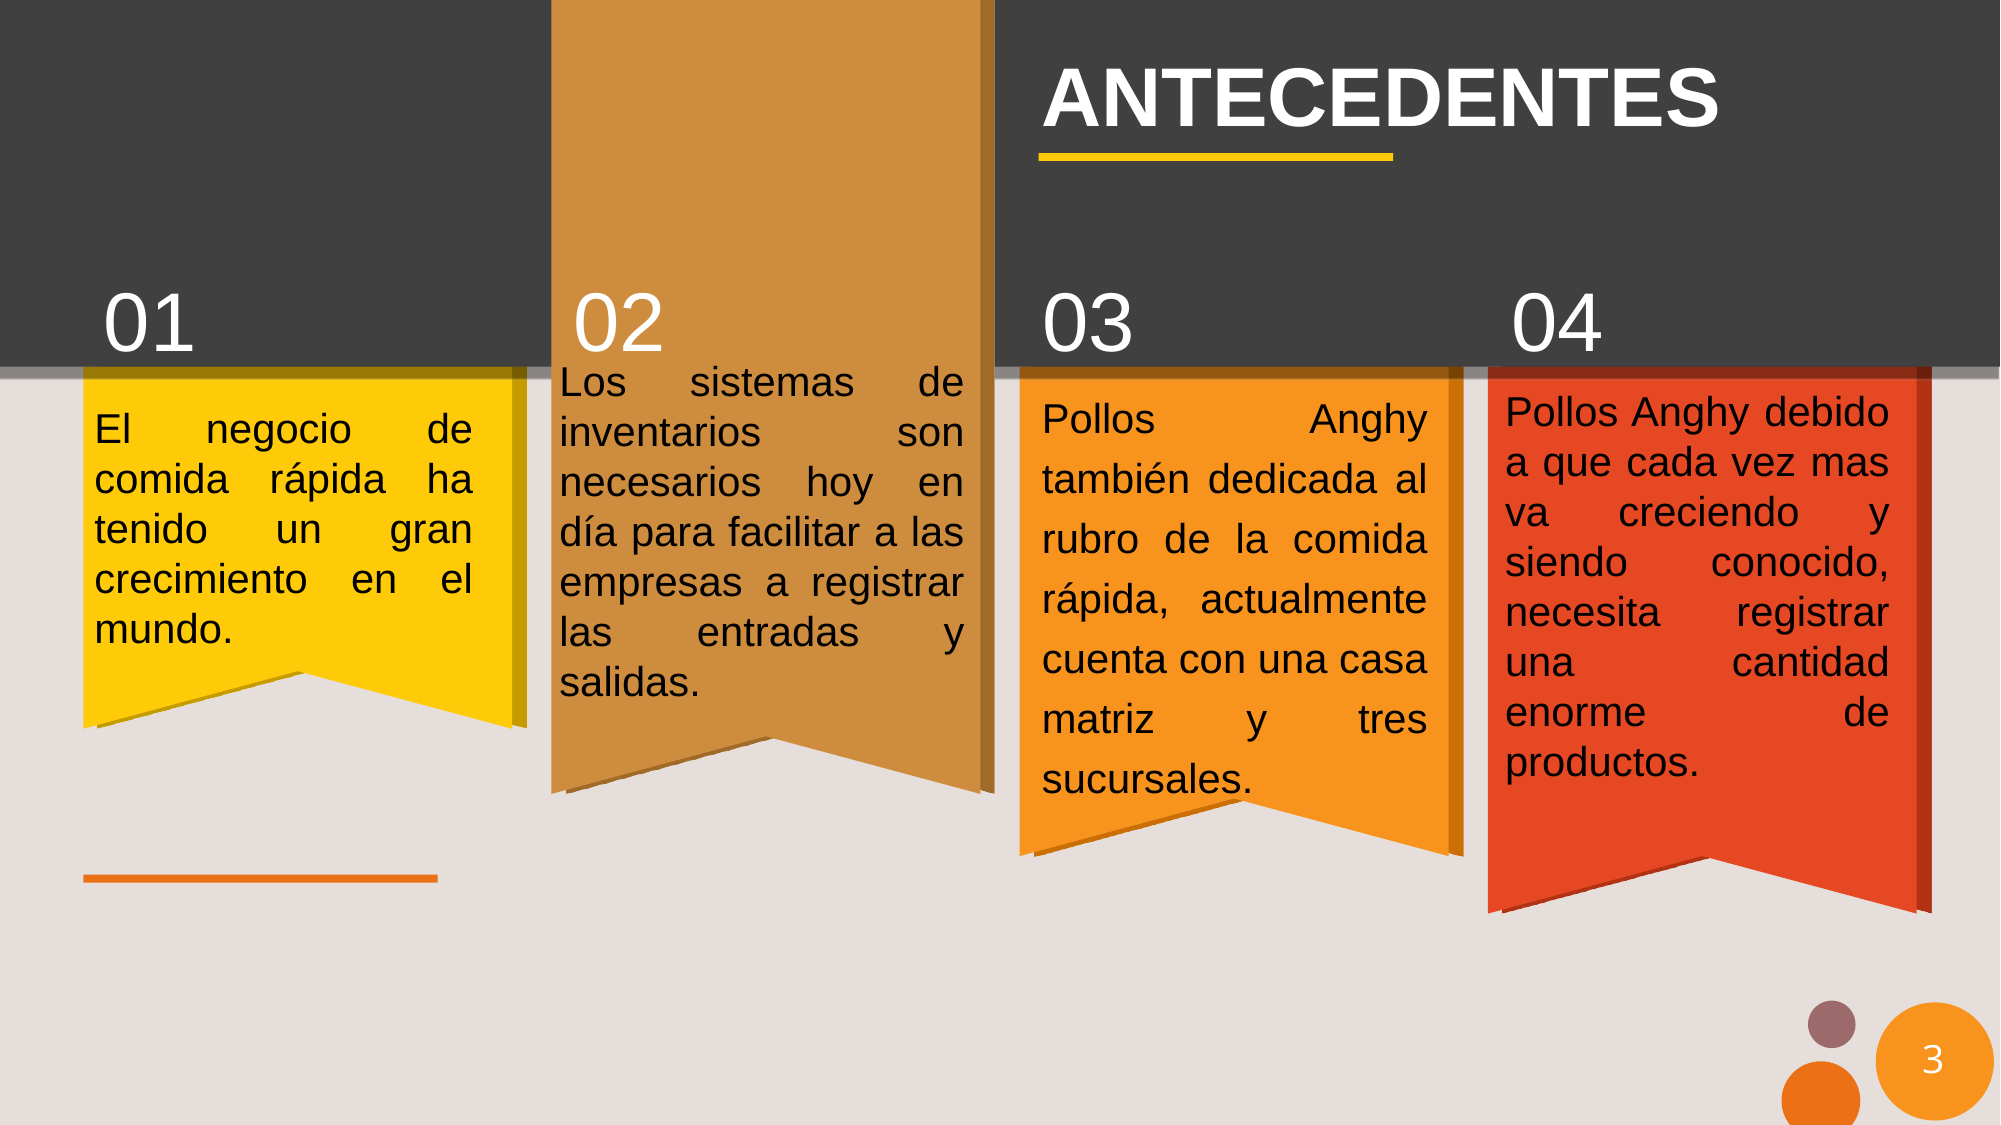

# ANTECEDENTES
Los sistemas de inventarios son necesarios hoy en día para facilitar a las empresas a registrar las entradas y salidas.

Pollos Anghy también dedicada al rubro de la comida rápida, actualmente cuenta con una casa matriz y tres sucursales.

Pollos Anghy debido a que cada vez mas va creciendo y siendo conocido, necesita registrar una cantidad enorme de productos.
El negocio de comida rápida ha tenido un gran crecimiento en el mundo.

3